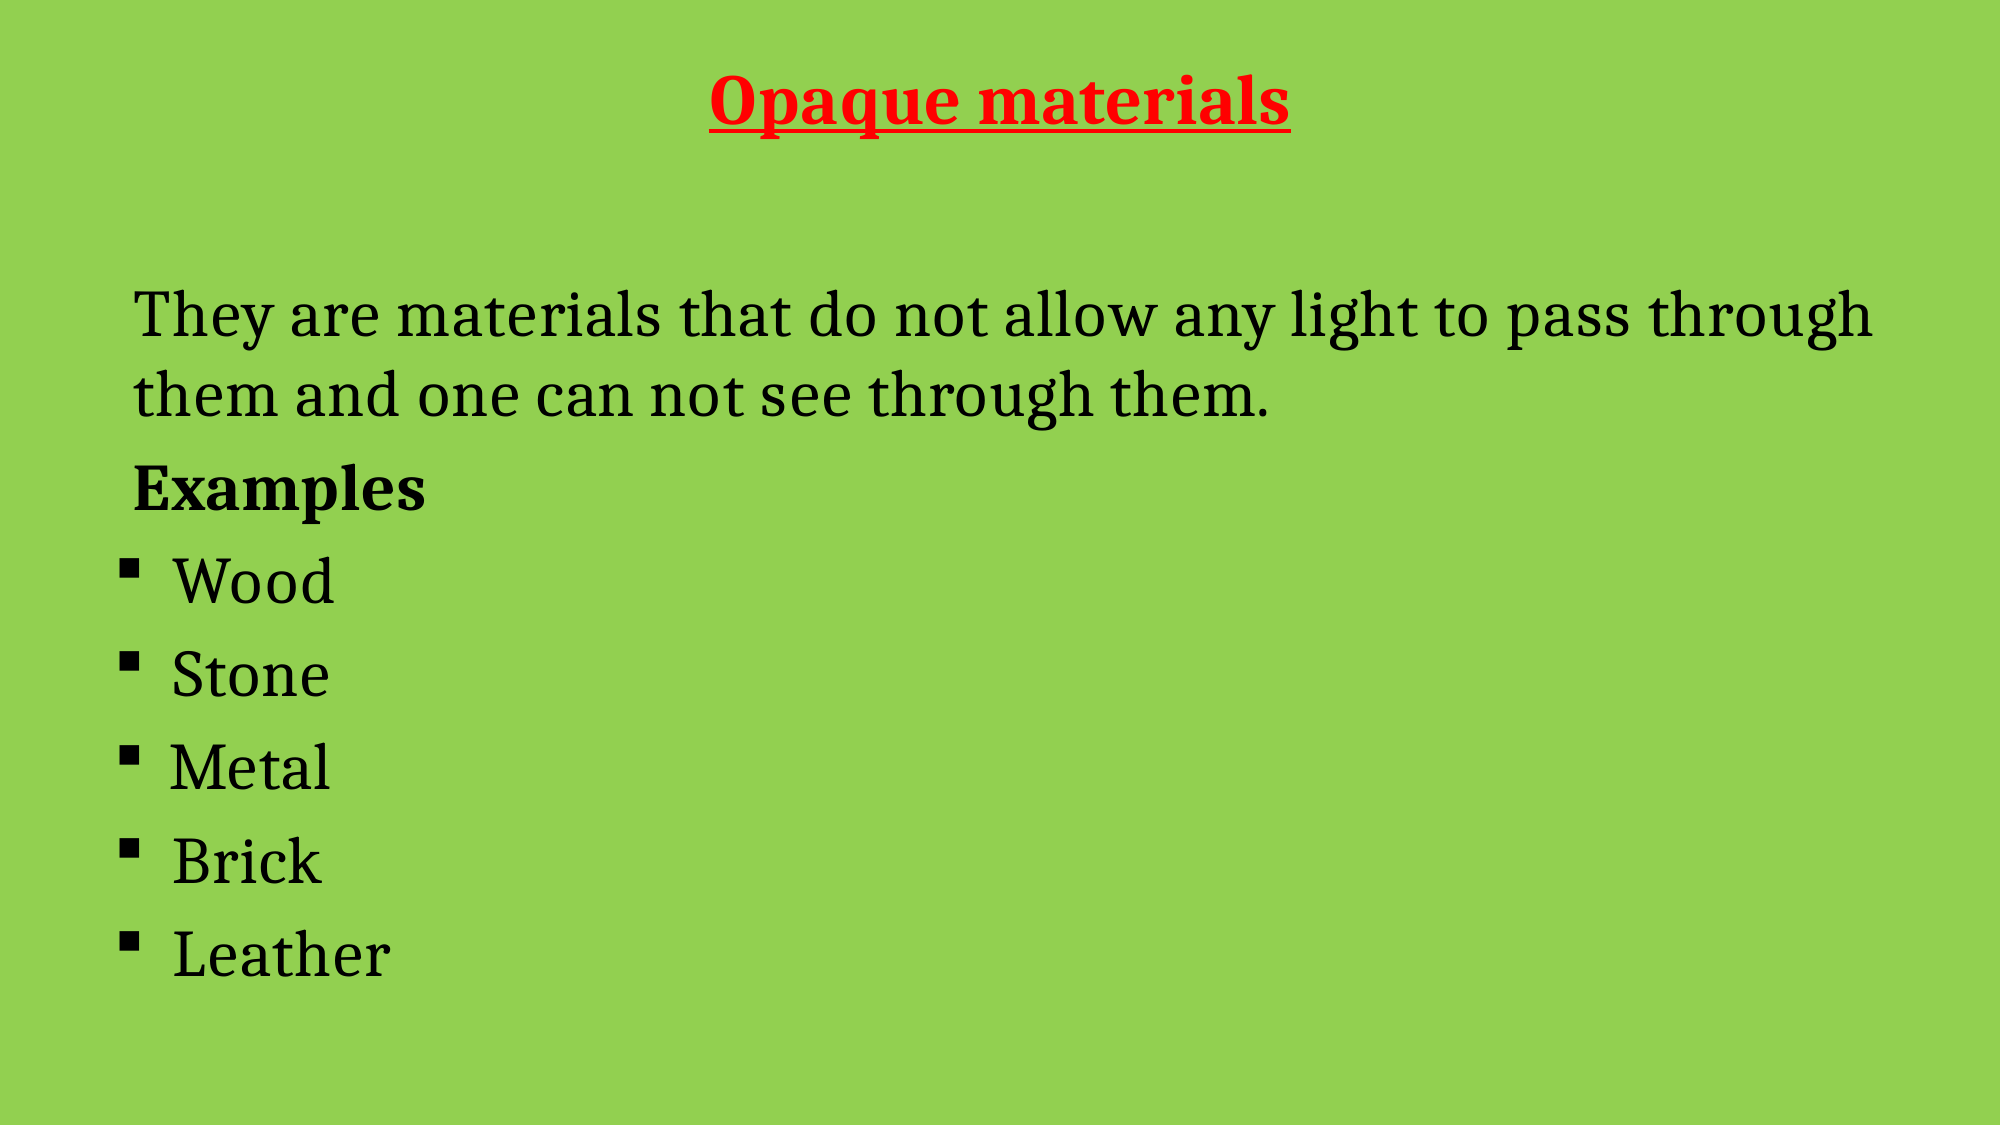

# Opaque materials
They are materials that do not allow any light to pass through them and one can not see through them.
Examples
Wood
Stone
Metal
Brick
Leather